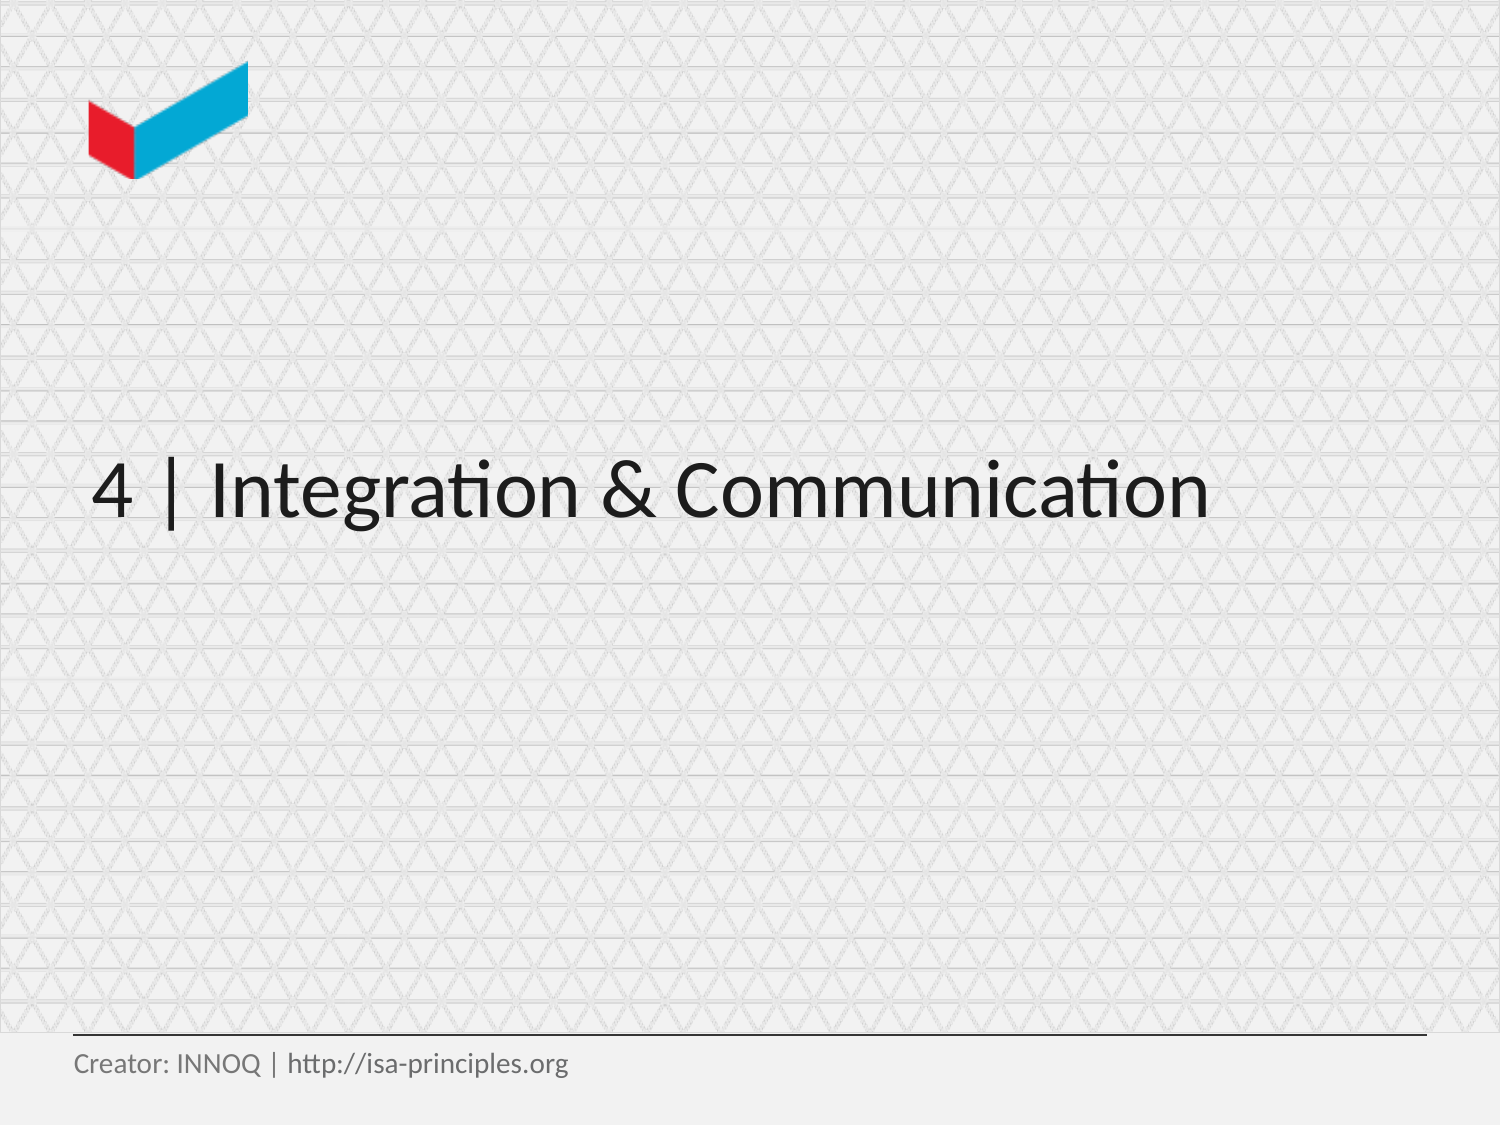

# 4 | Integration & Communication
Creator: INNOQ | http://isa-principles.org